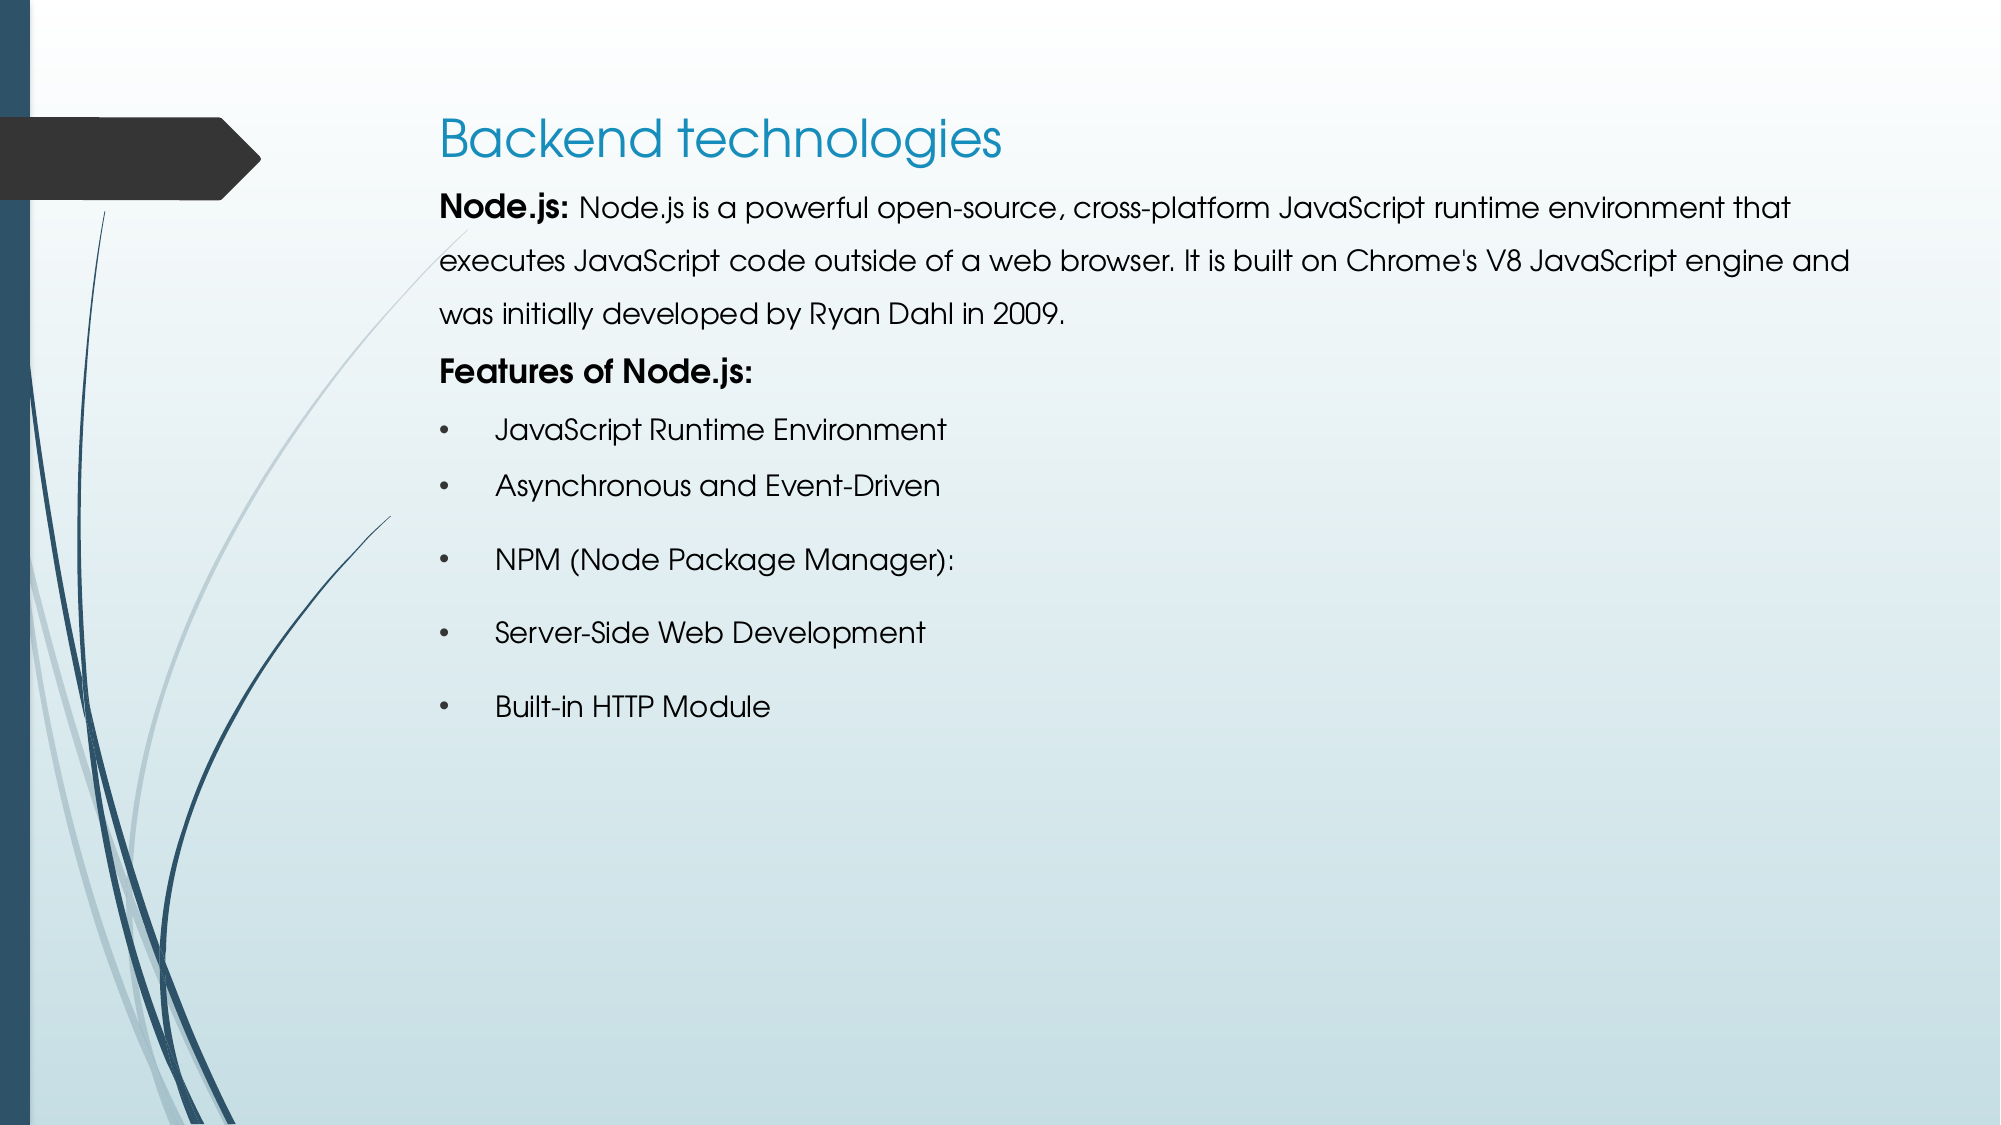

Backend technologies
Node.js: Node.js is a powerful open-source, cross-platform JavaScript runtime environment that executes JavaScript code outside of a web browser. It is built on Chrome's V8 JavaScript engine and was initially developed by Ryan Dahl in 2009.
Features of Node.js:
JavaScript Runtime Environment
Asynchronous and Event-Driven
NPM (Node Package Manager):
Server-Side Web Development
Built-in HTTP Module